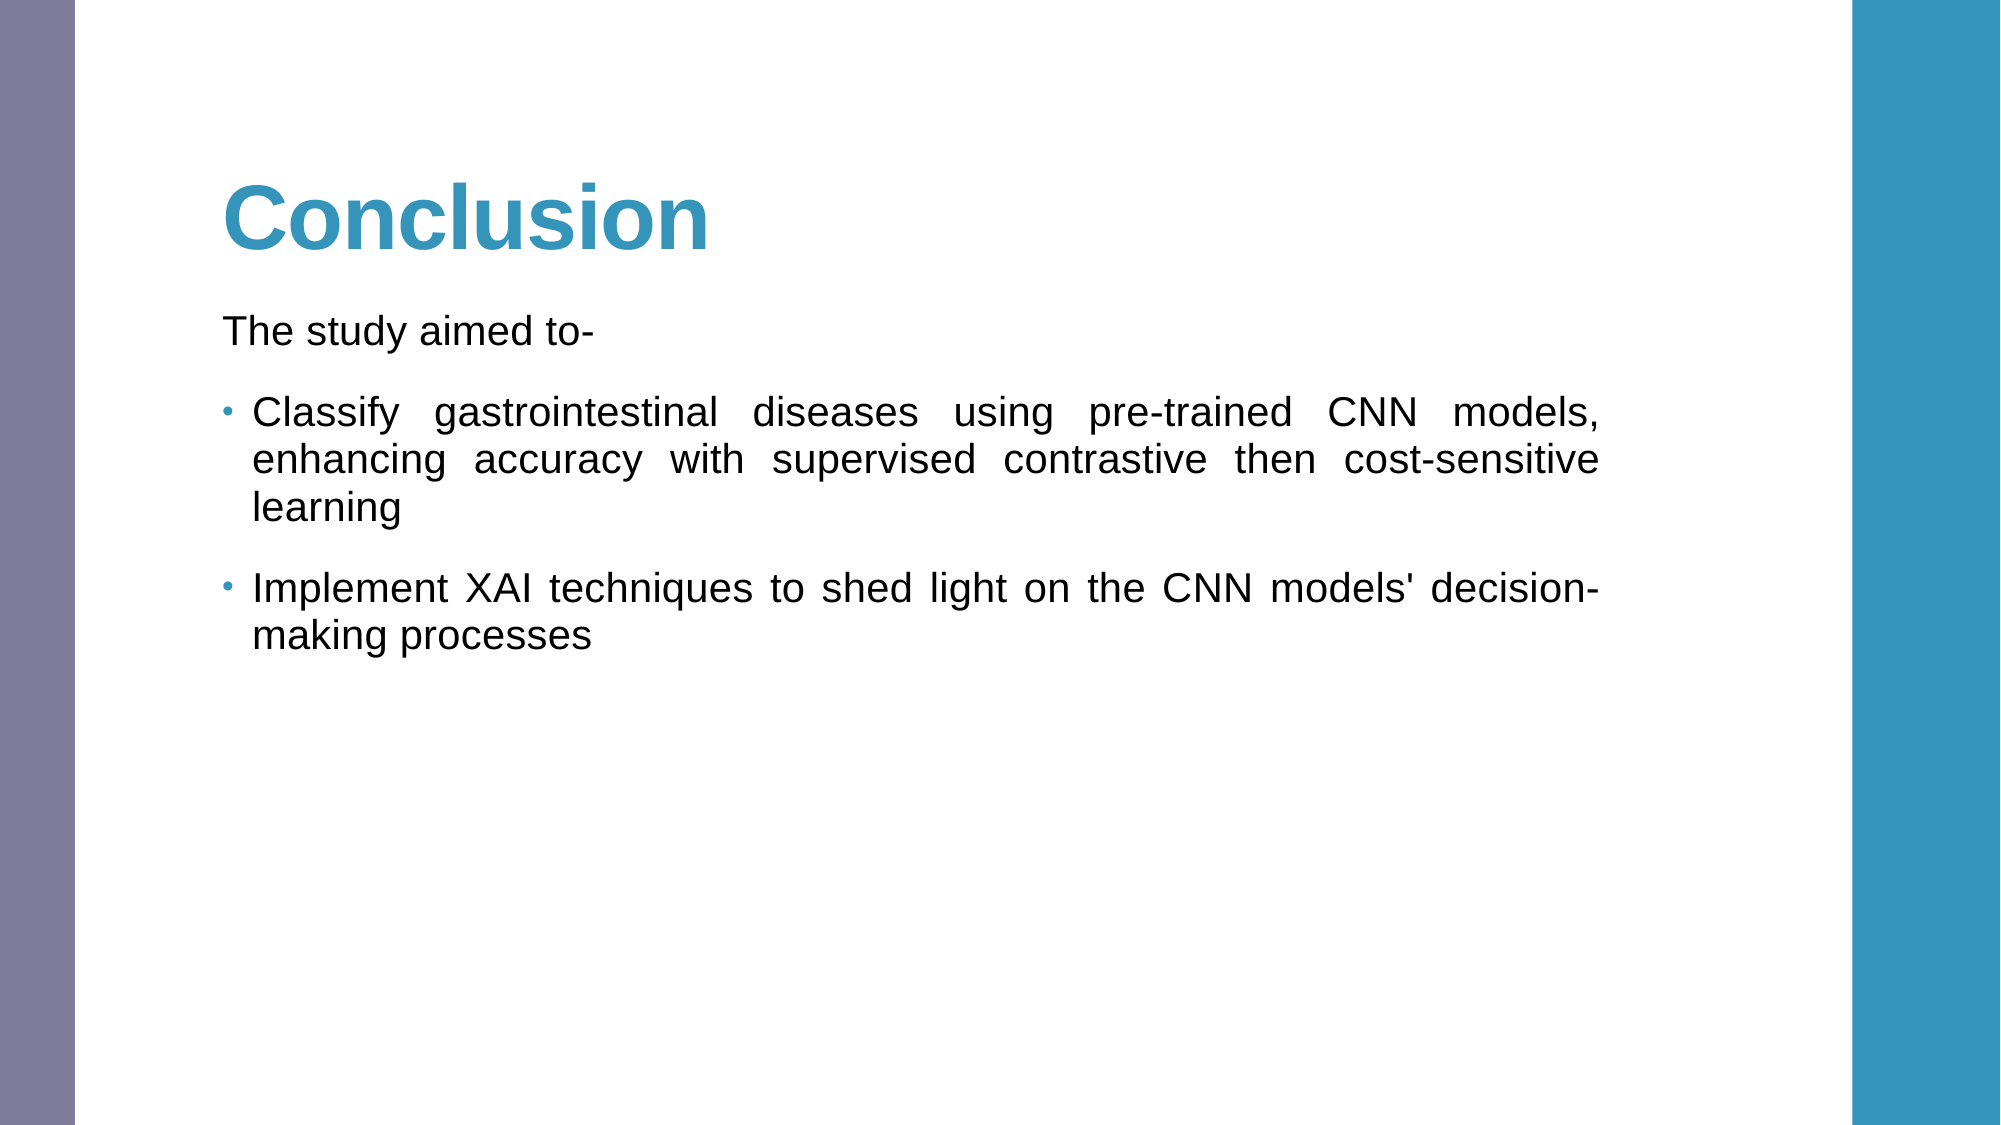

# Conclusion
The study aimed to-
Classify gastrointestinal diseases using pre-trained CNN models, enhancing accuracy with supervised contrastive then cost-sensitive learning
Implement XAI techniques to shed light on the CNN models' decision-making processes